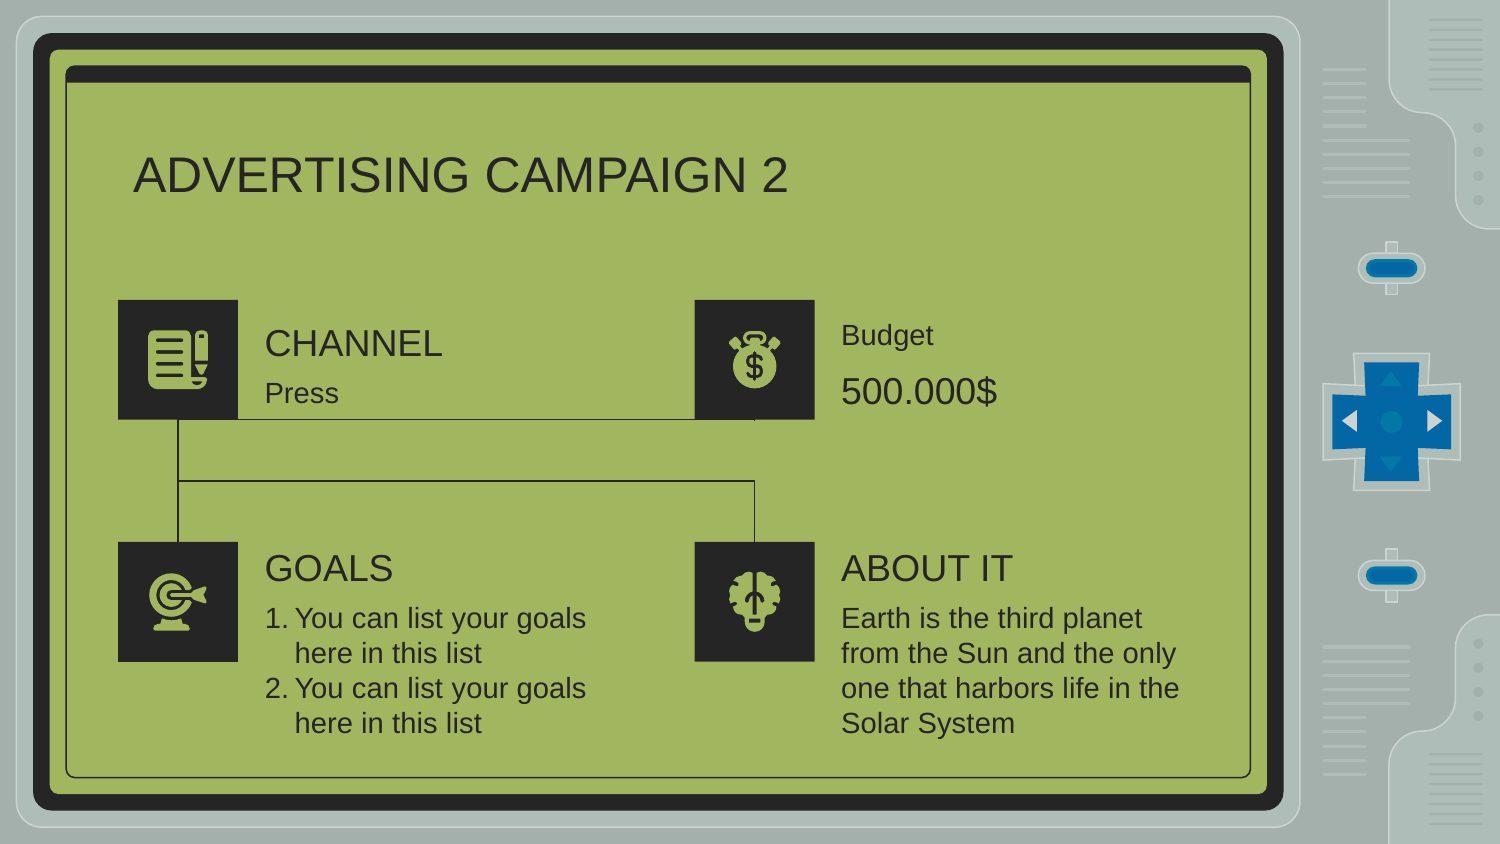

# ADVERTISING CAMPAIGN 2

CHANNEL

Budget

500.000$

Press
ABOUT IT
GOALS

Earth is the third planet from the Sun and the only one that harbors life in the Solar System
You can list your goals here in this list
You can list your goals here in this list